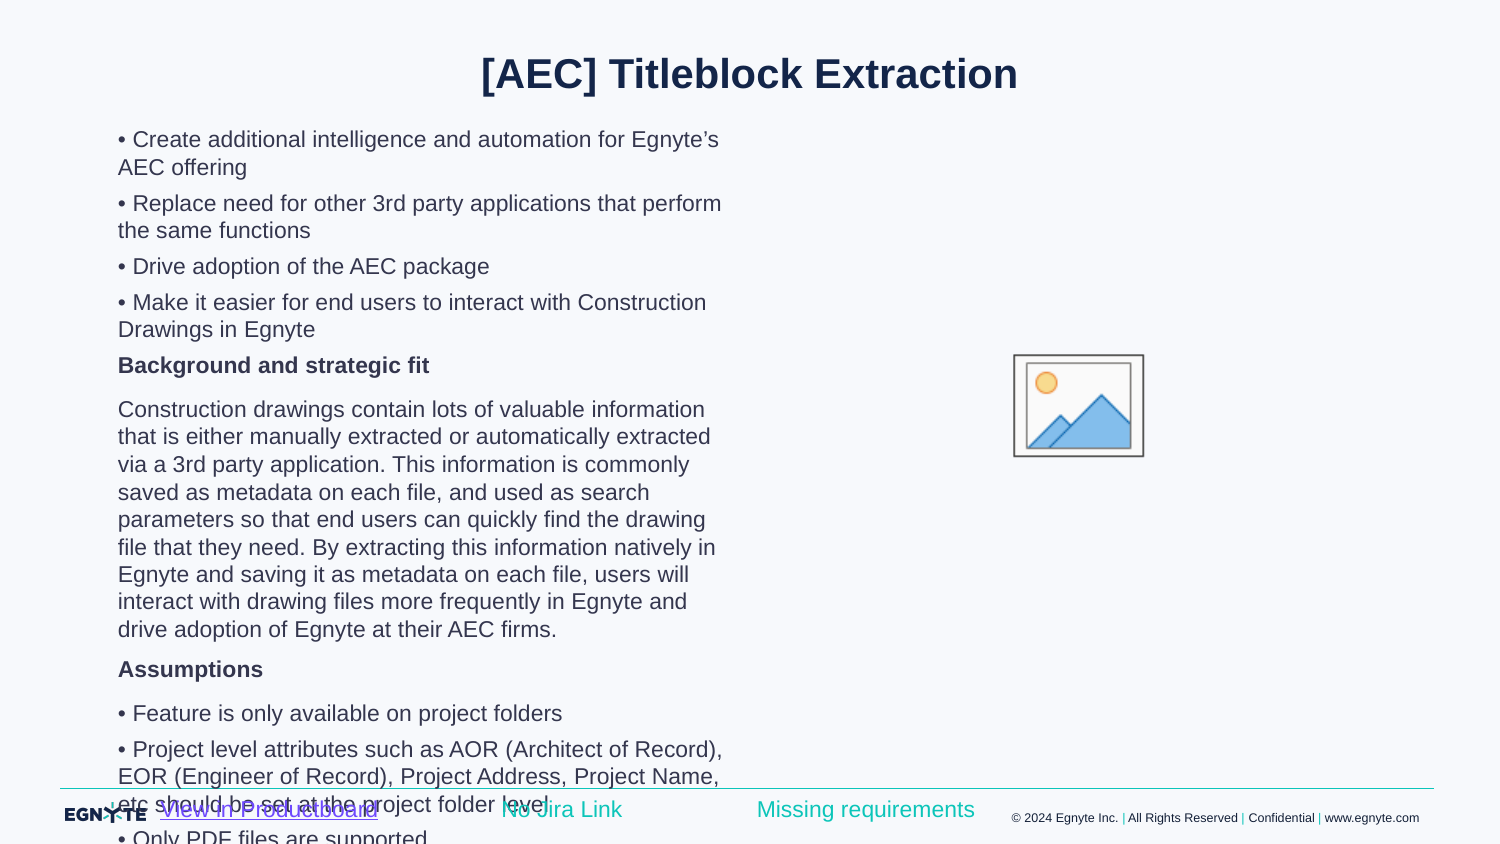

# [AEC] Titleblock Extraction
• Create additional intelligence and automation for Egnyte’s AEC offering
• Replace need for other 3rd party applications that perform the same functions
• Drive adoption of the AEC package
• Make it easier for end users to interact with Construction Drawings in Egnyte
Background and strategic fit
Construction drawings contain lots of valuable information that is either manually extracted or automatically extracted via a 3rd party application. This information is commonly saved as metadata on each file, and used as search parameters so that end users can quickly find the drawing file that they need. By extracting this information natively in Egnyte and saving it as metadata on each file, users will interact with drawing files more frequently in Egnyte and drive adoption of Egnyte at their AEC firms.
Assumptions
• Feature is only available on project folders
• Project level attributes such as AOR (Architect of Record), EOR (Engineer of Record), Project Address, Project Name, etc should be set at the project folder level
• Only PDF files are supported
• Available from the WebUI only

Missing requirements
No Jira Link
View in Productboard